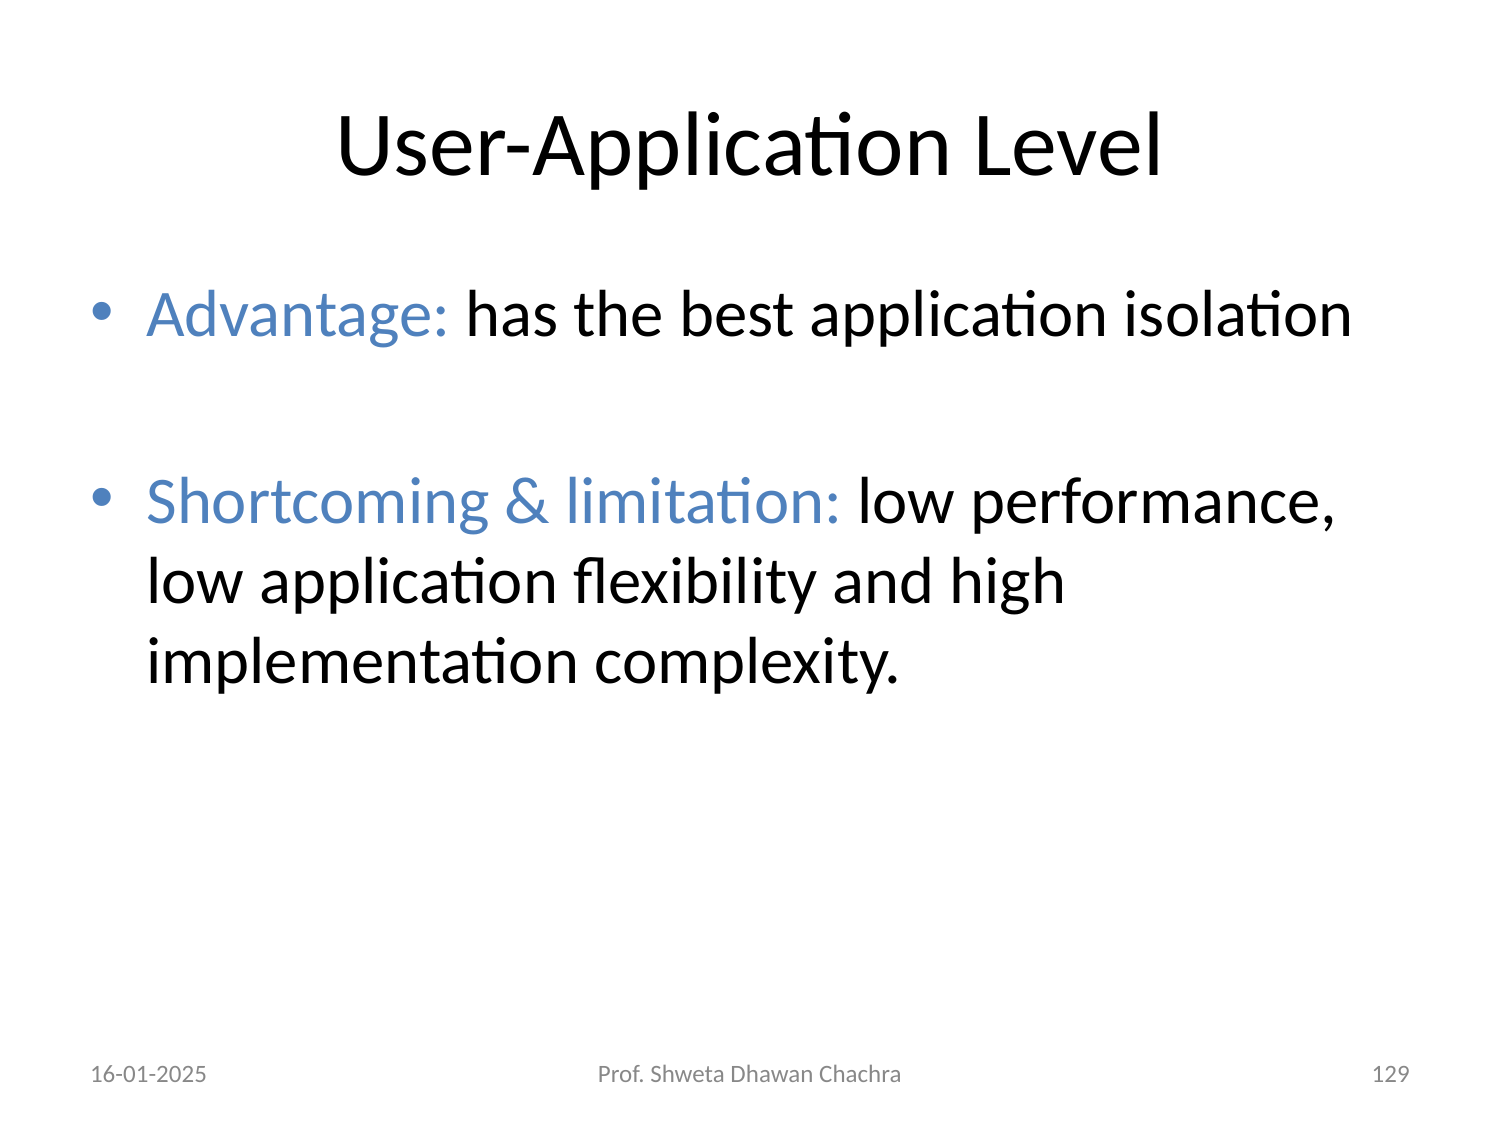

# User-Application Level
Advantage: has the best application isolation

Shortcoming & limitation: low performance, low application flexibility and high implementation complexity.

16-01-2025
Prof. Shweta Dhawan Chachra
129